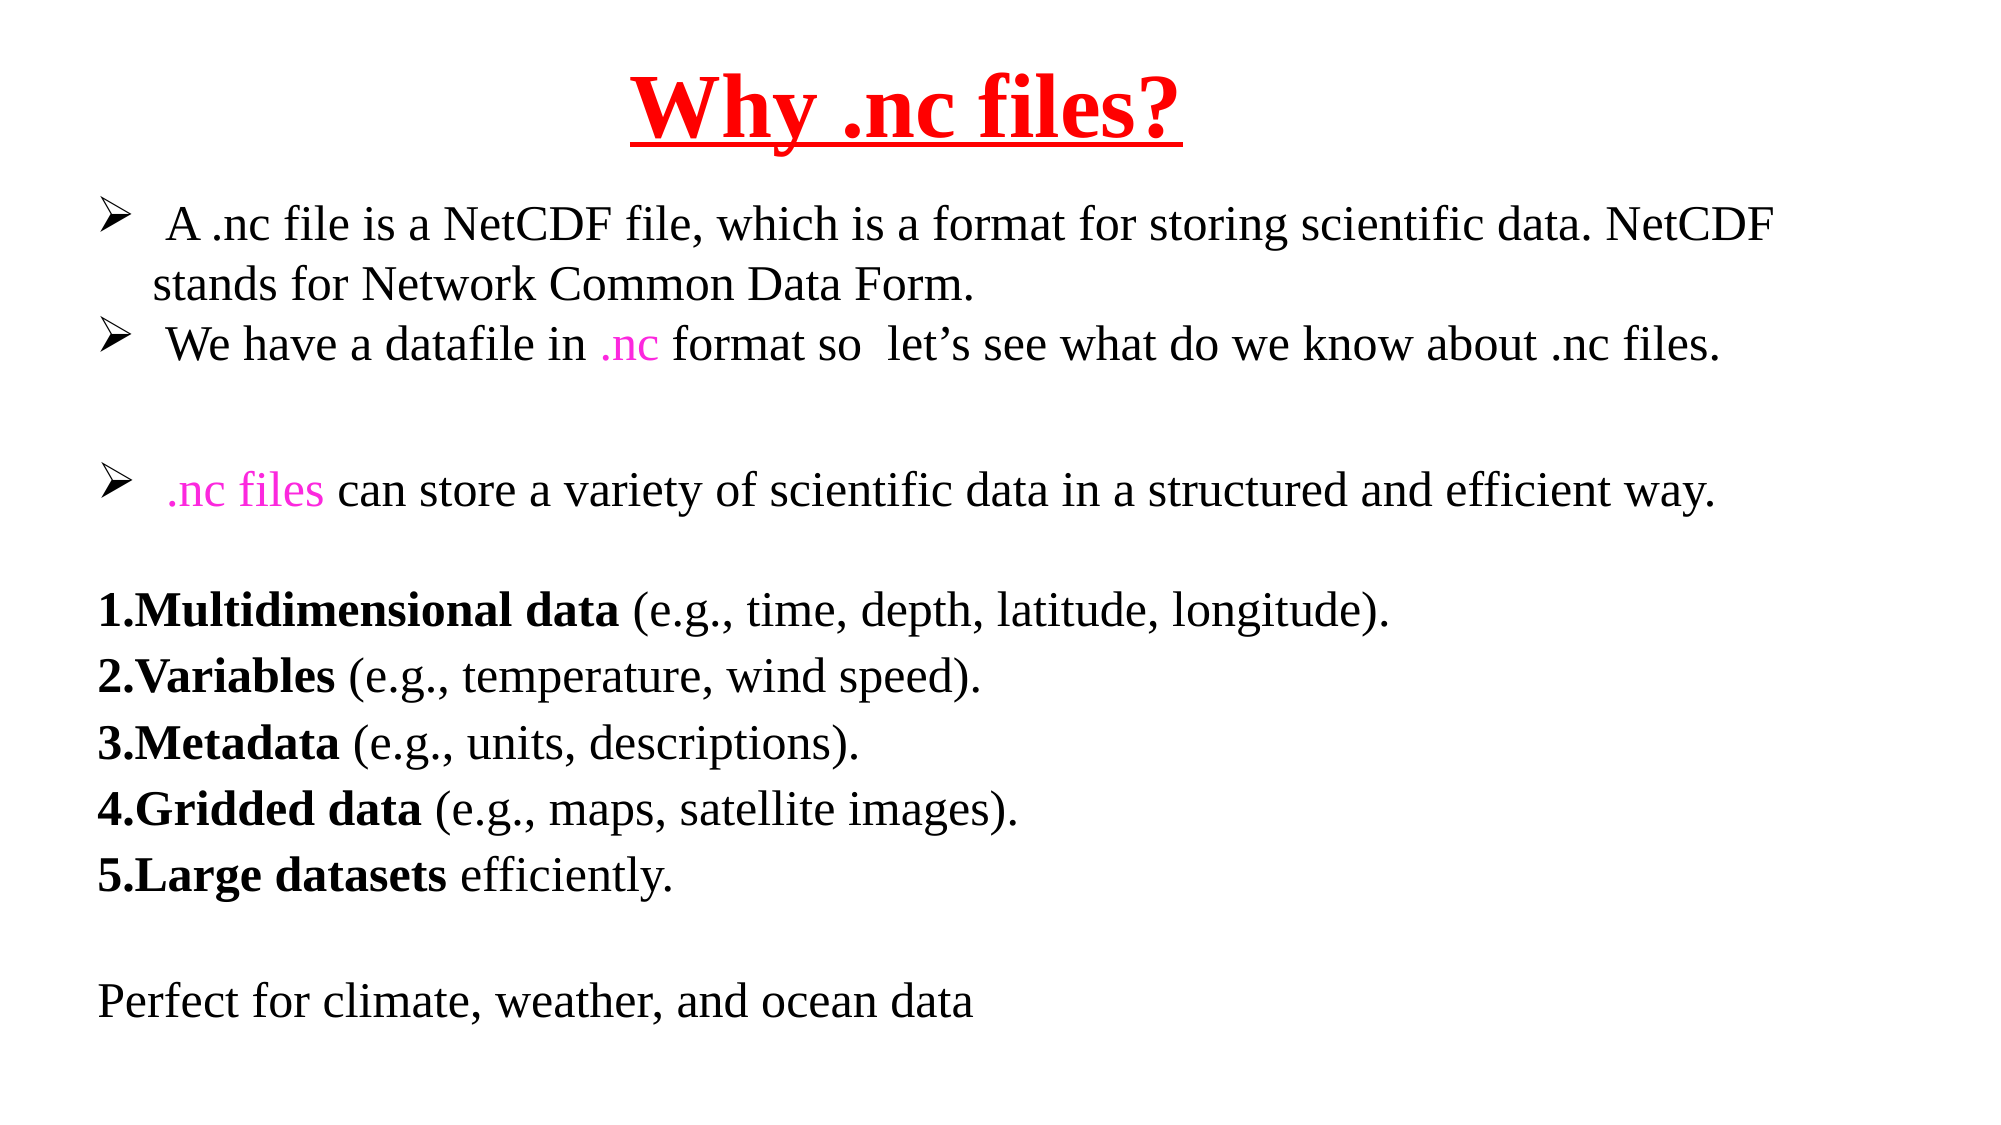

Why .nc files?
 A .nc file is a NetCDF file, which is a format for storing scientific data. NetCDF stands for Network Common Data Form.
 We have a datafile in .nc format so  let’s see what do we know about .nc files.
 .nc files can store a variety of scientific data in a structured and efficient way.

Multidimensional data (e.g., time, depth, latitude, longitude).
Variables (e.g., temperature, wind speed).
Metadata (e.g., units, descriptions).
Gridded data (e.g., maps, satellite images).
Large datasets efficiently.

Perfect for climate, weather, and ocean data